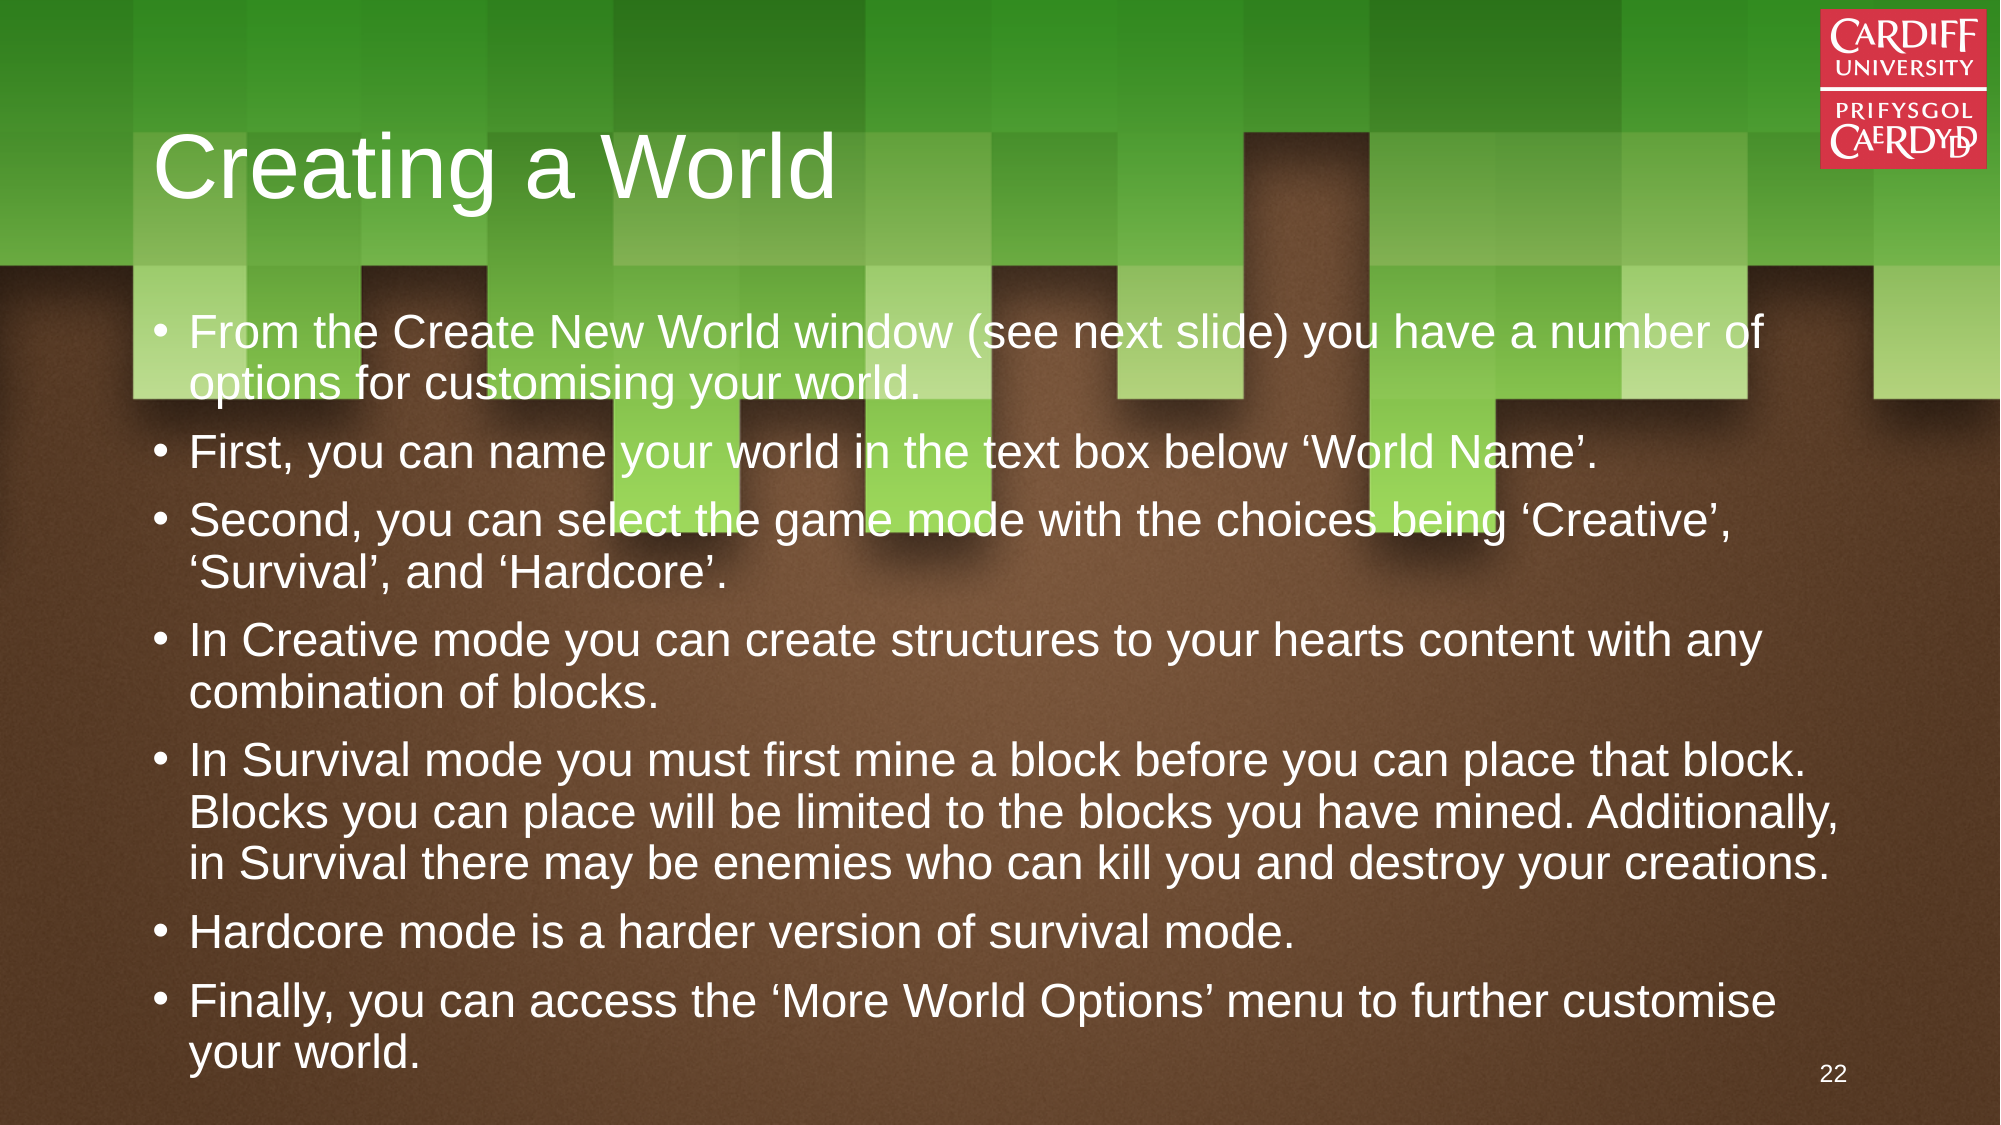

# Creating a World
From the Create New World window (see next slide) you have a number of options for customising your world.
First, you can name your world in the text box below ‘World Name’.
Second, you can select the game mode with the choices being ‘Creative’, ‘Survival’, and ‘Hardcore’.
In Creative mode you can create structures to your hearts content with any combination of blocks.
In Survival mode you must first mine a block before you can place that block. Blocks you can place will be limited to the blocks you have mined. Additionally, in Survival there may be enemies who can kill you and destroy your creations.
Hardcore mode is a harder version of survival mode.
Finally, you can access the ‘More World Options’ menu to further customise your world.
22